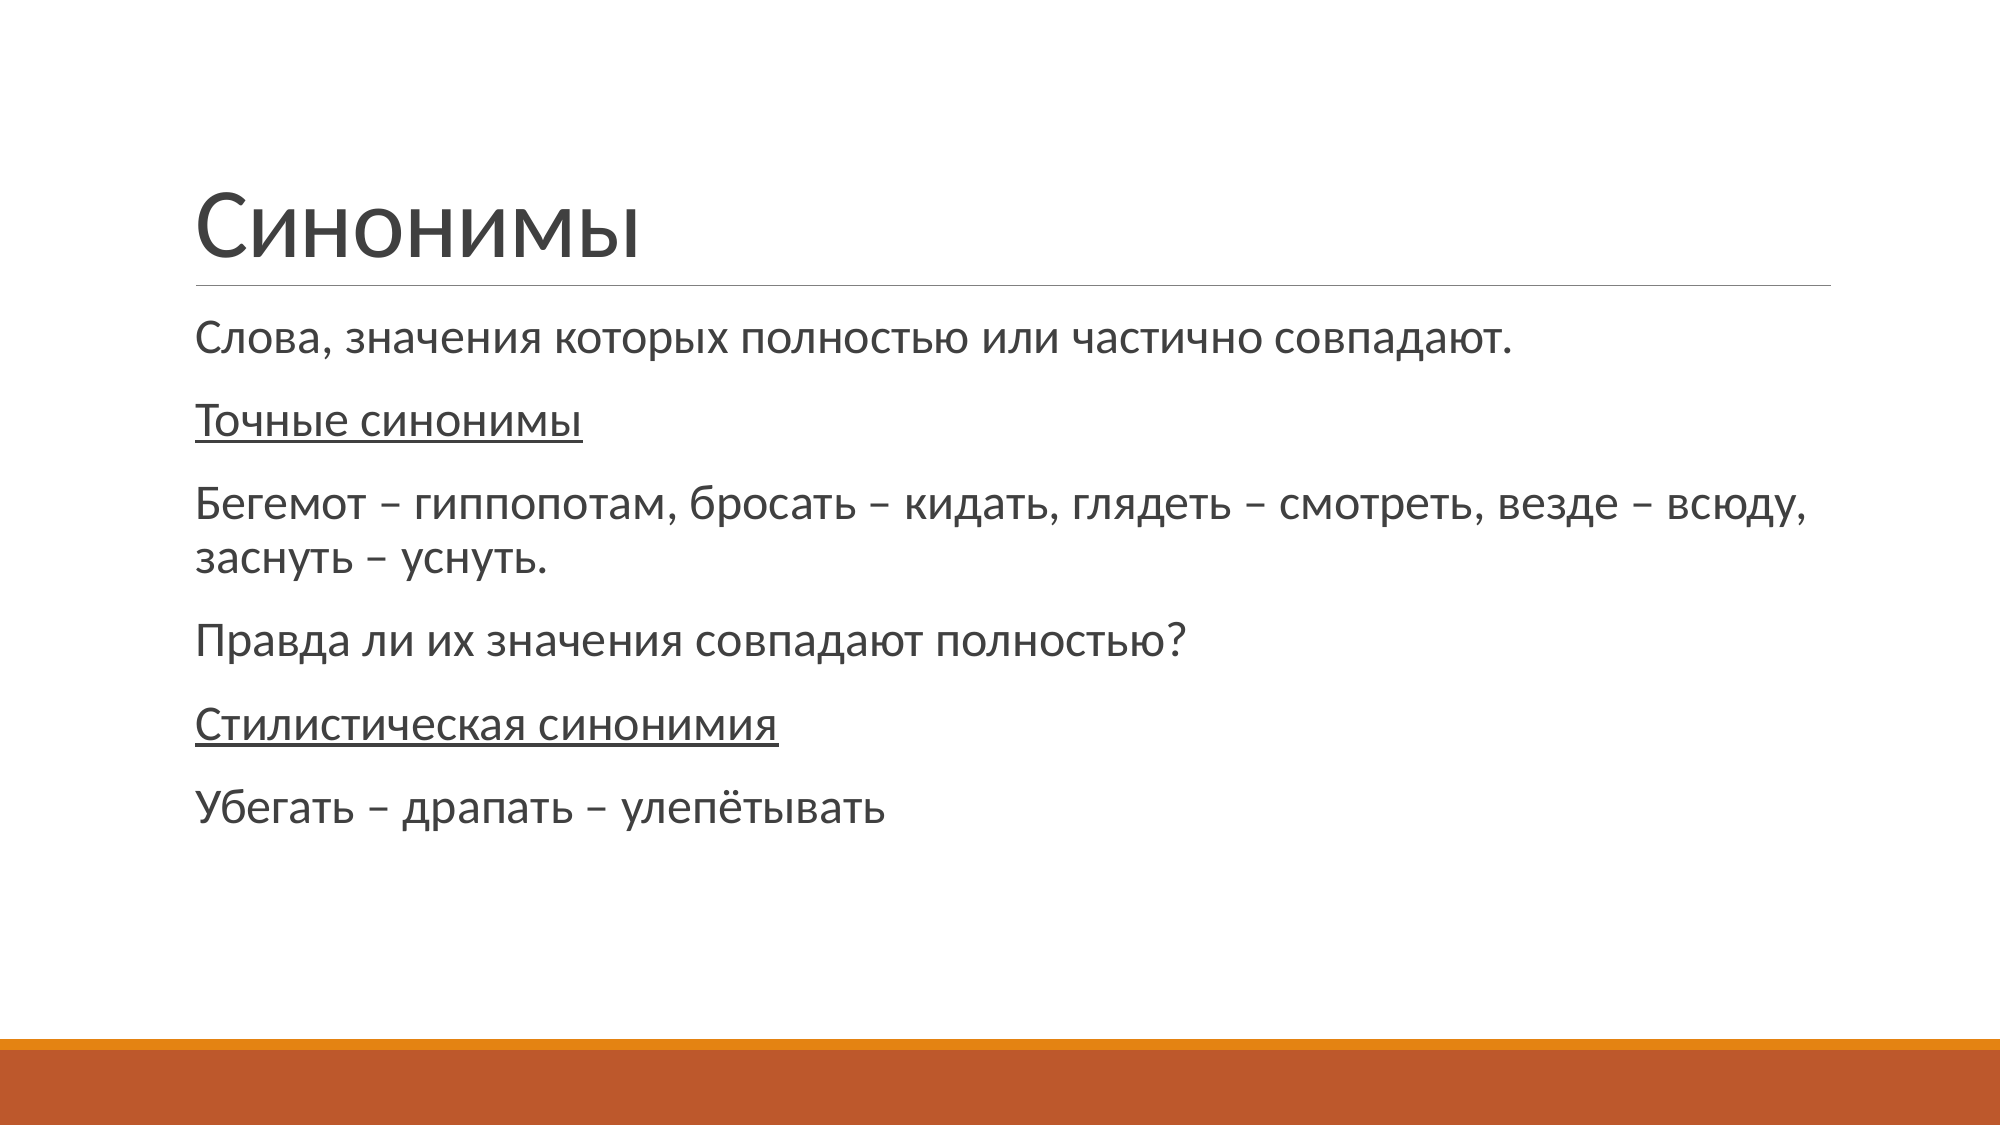

# Синонимы
Слова, значения которых полностью или частично совпадают.
Точные синонимы
Бегемот – гиппопотам, бросать – кидать, глядеть – смотреть, везде – всюду, заснуть – уснуть.
Правда ли их значения совпадают полностью?
Стилистическая синонимия
Убегать – драпать – улепётывать